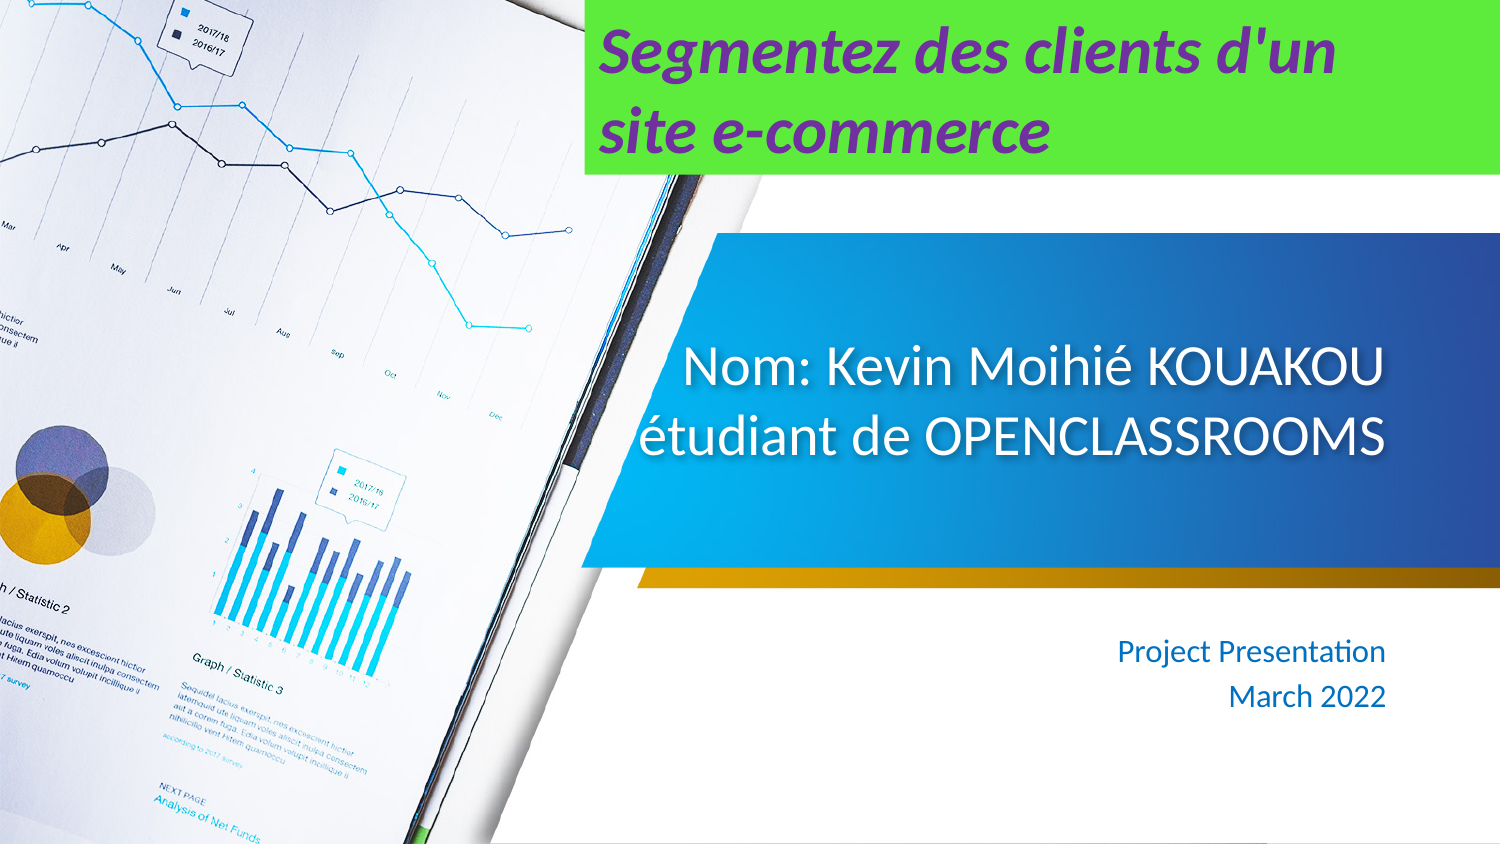

Segmentez des clients d'un
site e-commerce
# Nom: Kevin Moihié KOUAKOU étudiant de OPENCLASSROOMS
Project Presentation
March 2022